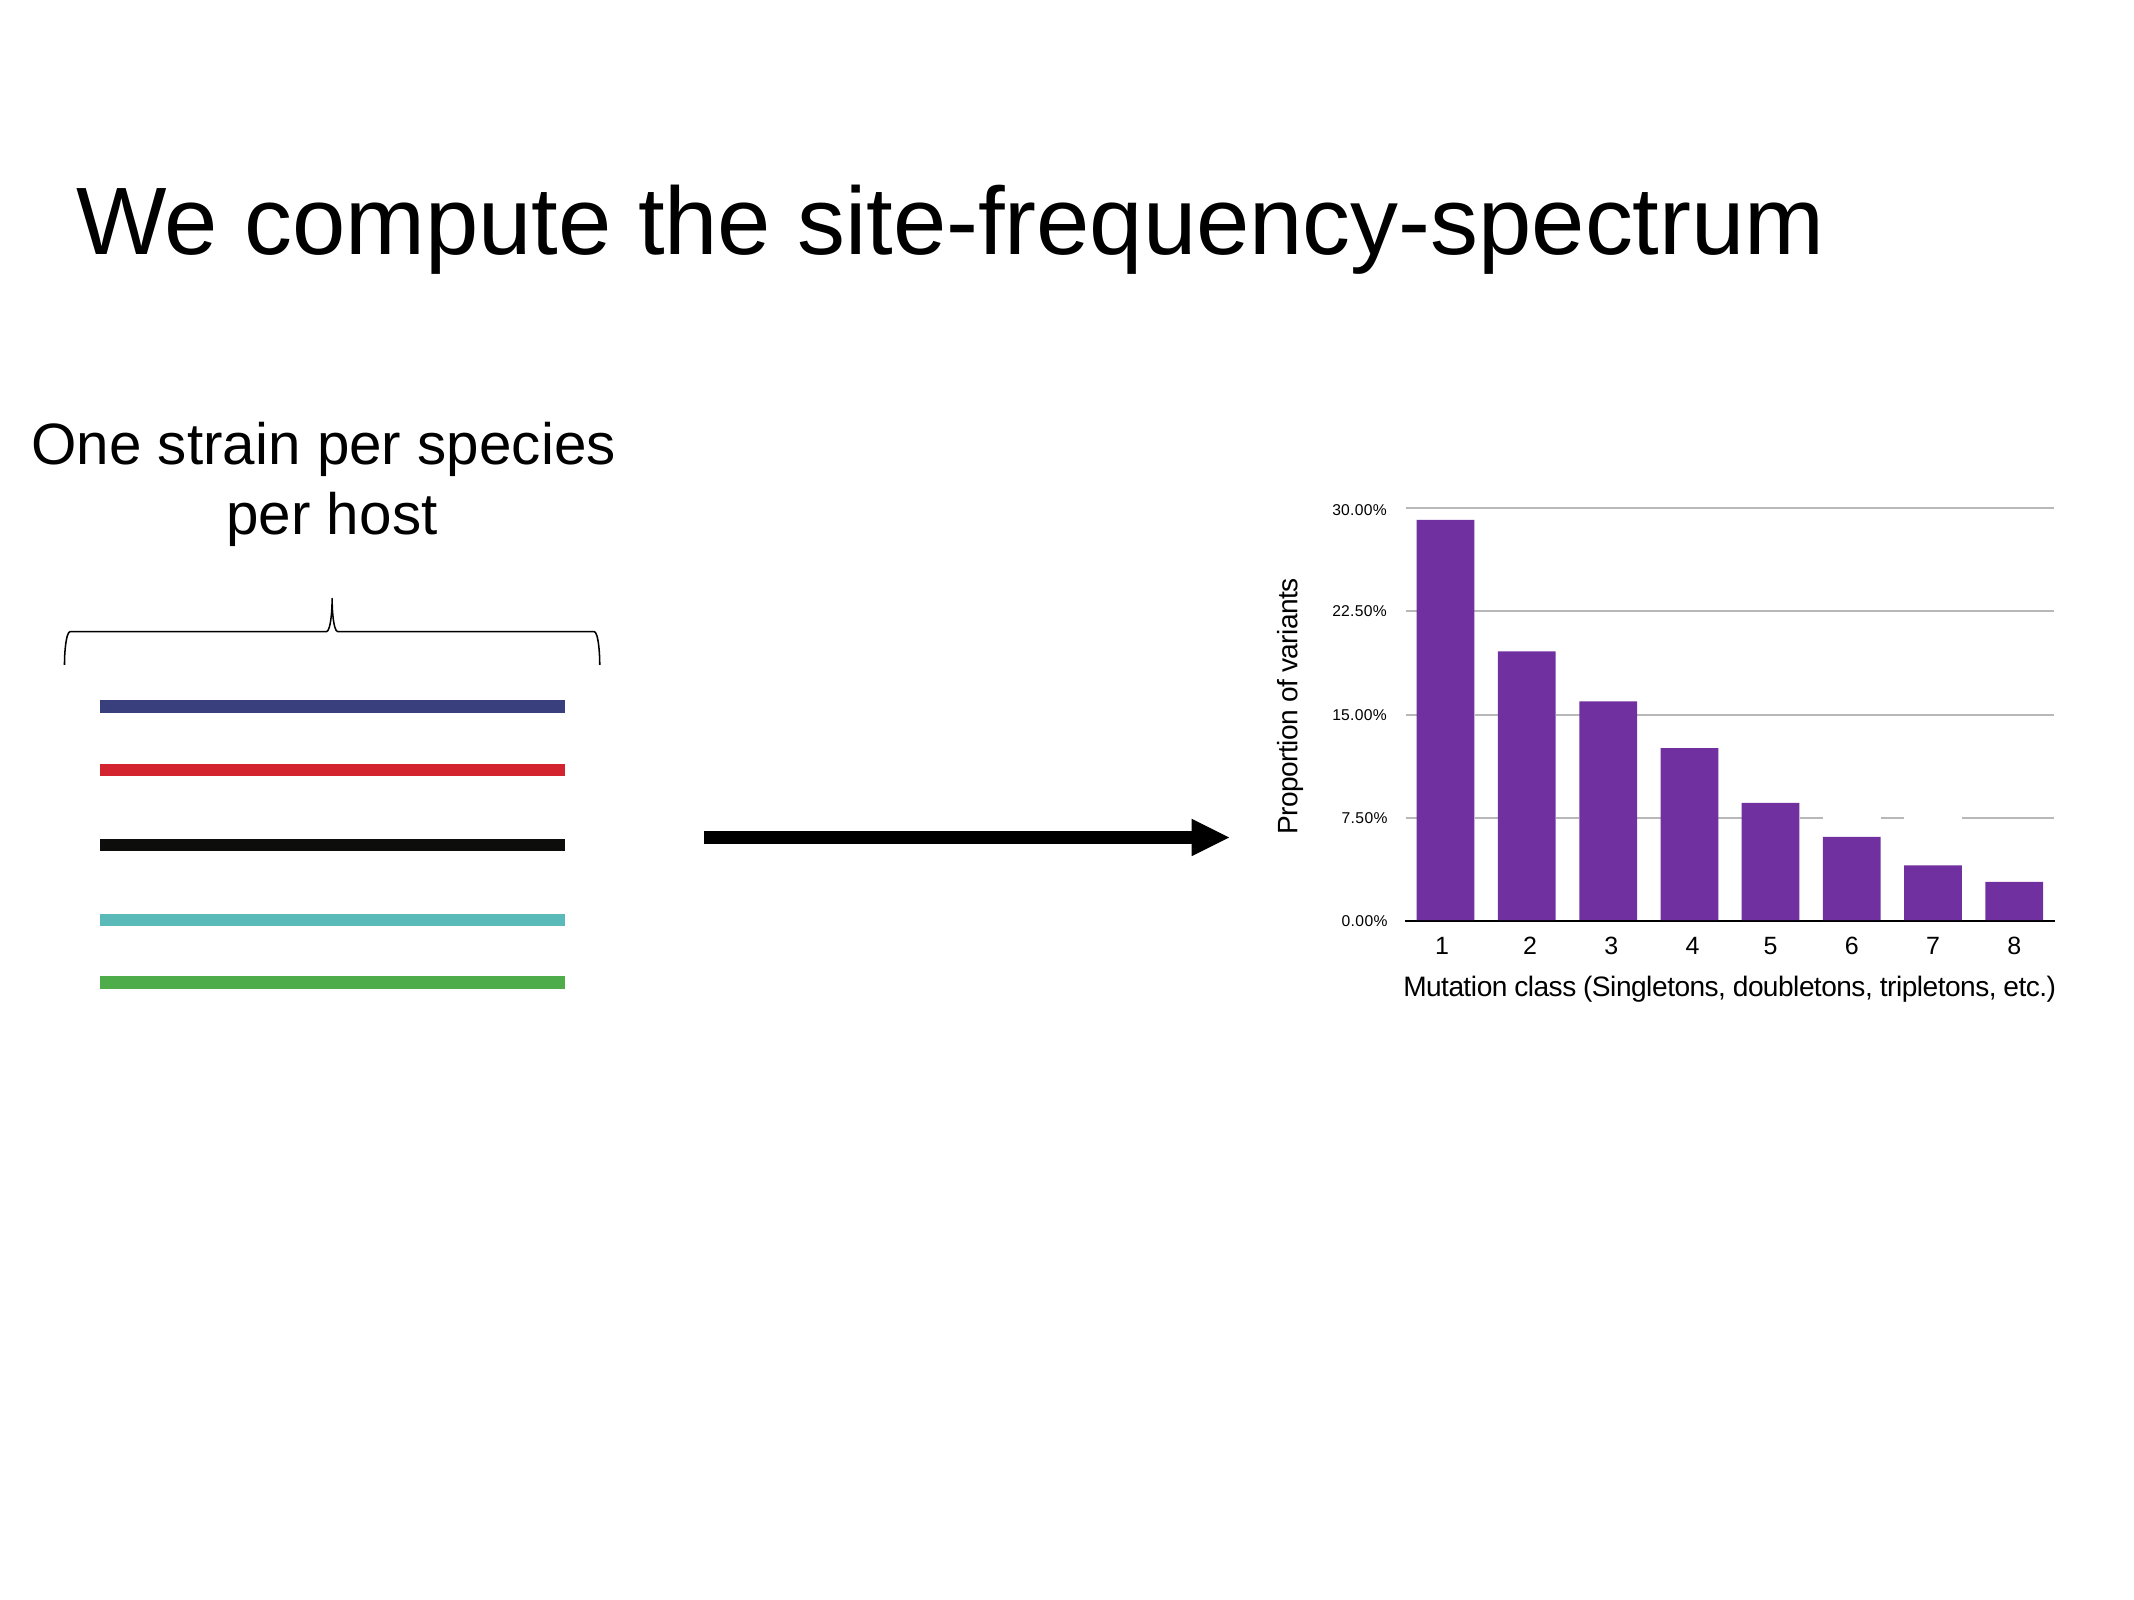

# We compute the site-frequency-spectrum

One strain per species
per host
30.00%

22.50%

Proportion of variants

15.00%

7.50%

0.00%
1	2	3	4

5
6
7
8
Mutation class (Singletons, doubletons, tripletons, etc.)